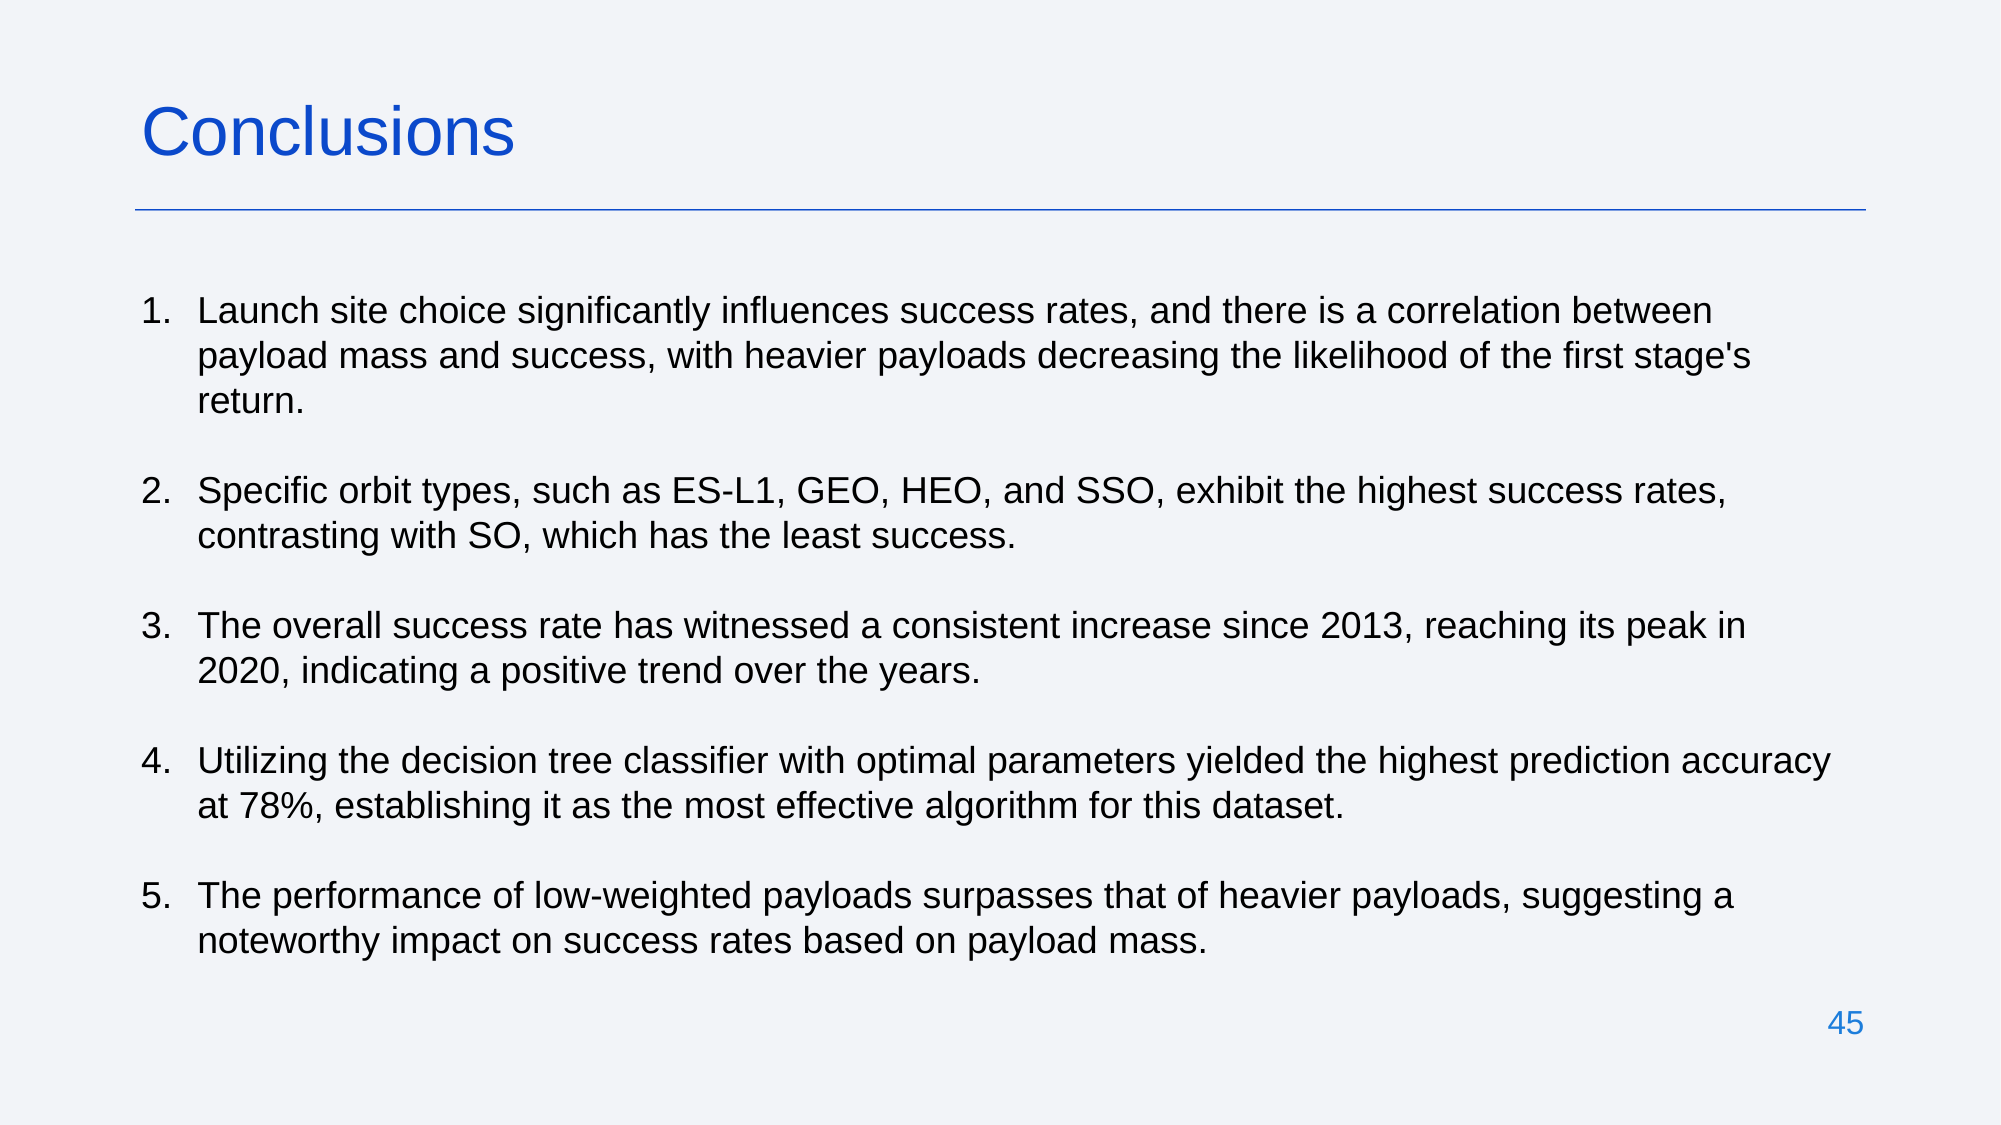

Conclusions
Launch site choice significantly influences success rates, and there is a correlation between payload mass and success, with heavier payloads decreasing the likelihood of the first stage's return.

Specific orbit types, such as ES-L1, GEO, HEO, and SSO, exhibit the highest success rates, contrasting with SO, which has the least success.

The overall success rate has witnessed a consistent increase since 2013, reaching its peak in 2020, indicating a positive trend over the years.

Utilizing the decision tree classifier with optimal parameters yielded the highest prediction accuracy at 78%, establishing it as the most effective algorithm for this dataset.

The performance of low-weighted payloads surpasses that of heavier payloads, suggesting a noteworthy impact on success rates based on payload mass.
45